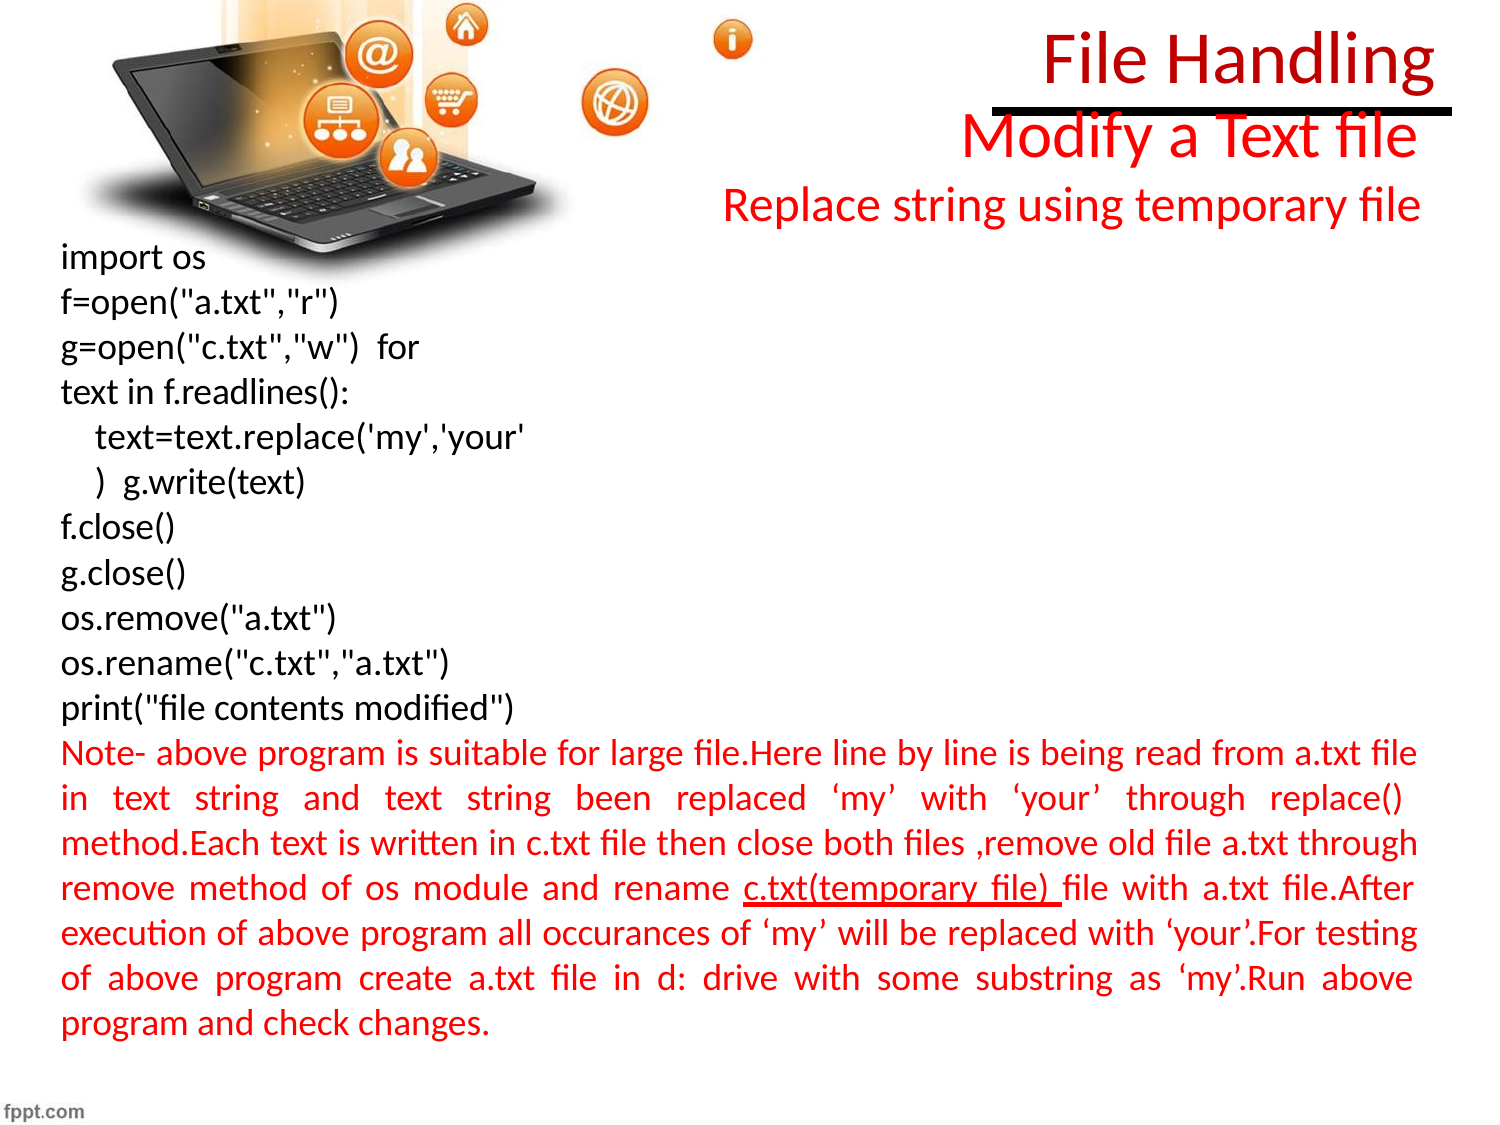

# File Handling
Modify a Text file
Replace string using temporary file

import os
f=open("a.txt","r")
g=open("c.txt","w")  for text in f.readlines():
text=text.replace('my','your')  g.write(text)
f.close()
g.close()  os.remove("a.txt")
os.rename("c.txt","a.txt")  print("file contents modified")
Note- above program is suitable for large file.Here line by line is being read from a.txt file  in text string and text string been replaced ‘my’ with ‘your’ through replace()  method.Each text is written in c.txt file then close both files ,remove old file a.txt through  remove method of os module and rename c.txt(temporary file) file with a.txt file.After  execution of above program all occurances of ‘my’ will be replaced with ‘your’.For testing  of above program create a.txt file in d: drive with some substring as ‘my’.Run above
program and check changes.